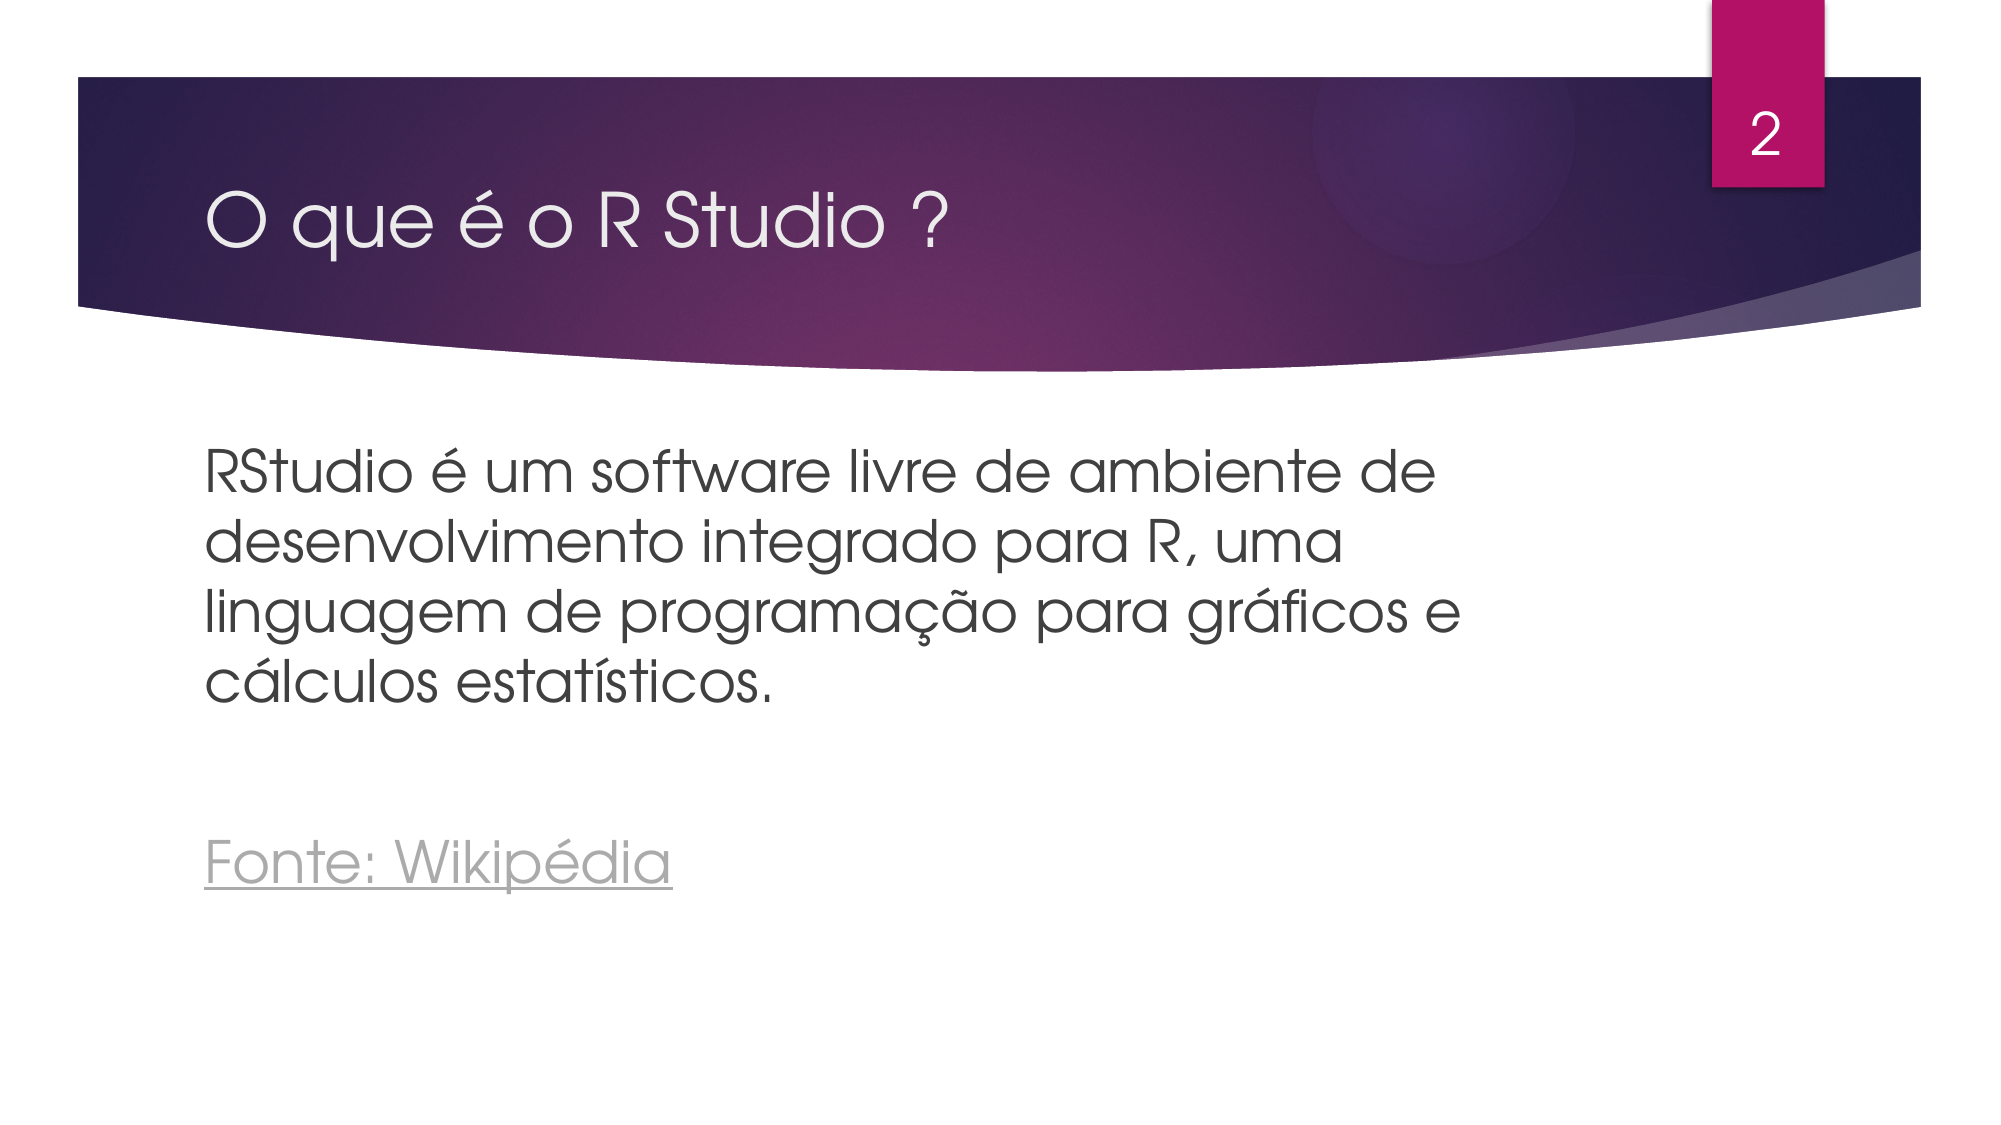

2
# O que é o R Studio ?
RStudio é um software livre de ambiente de desenvolvimento integrado para R, uma linguagem de programação para gráficos e cálculos estatísticos.

Fonte: Wikipédia